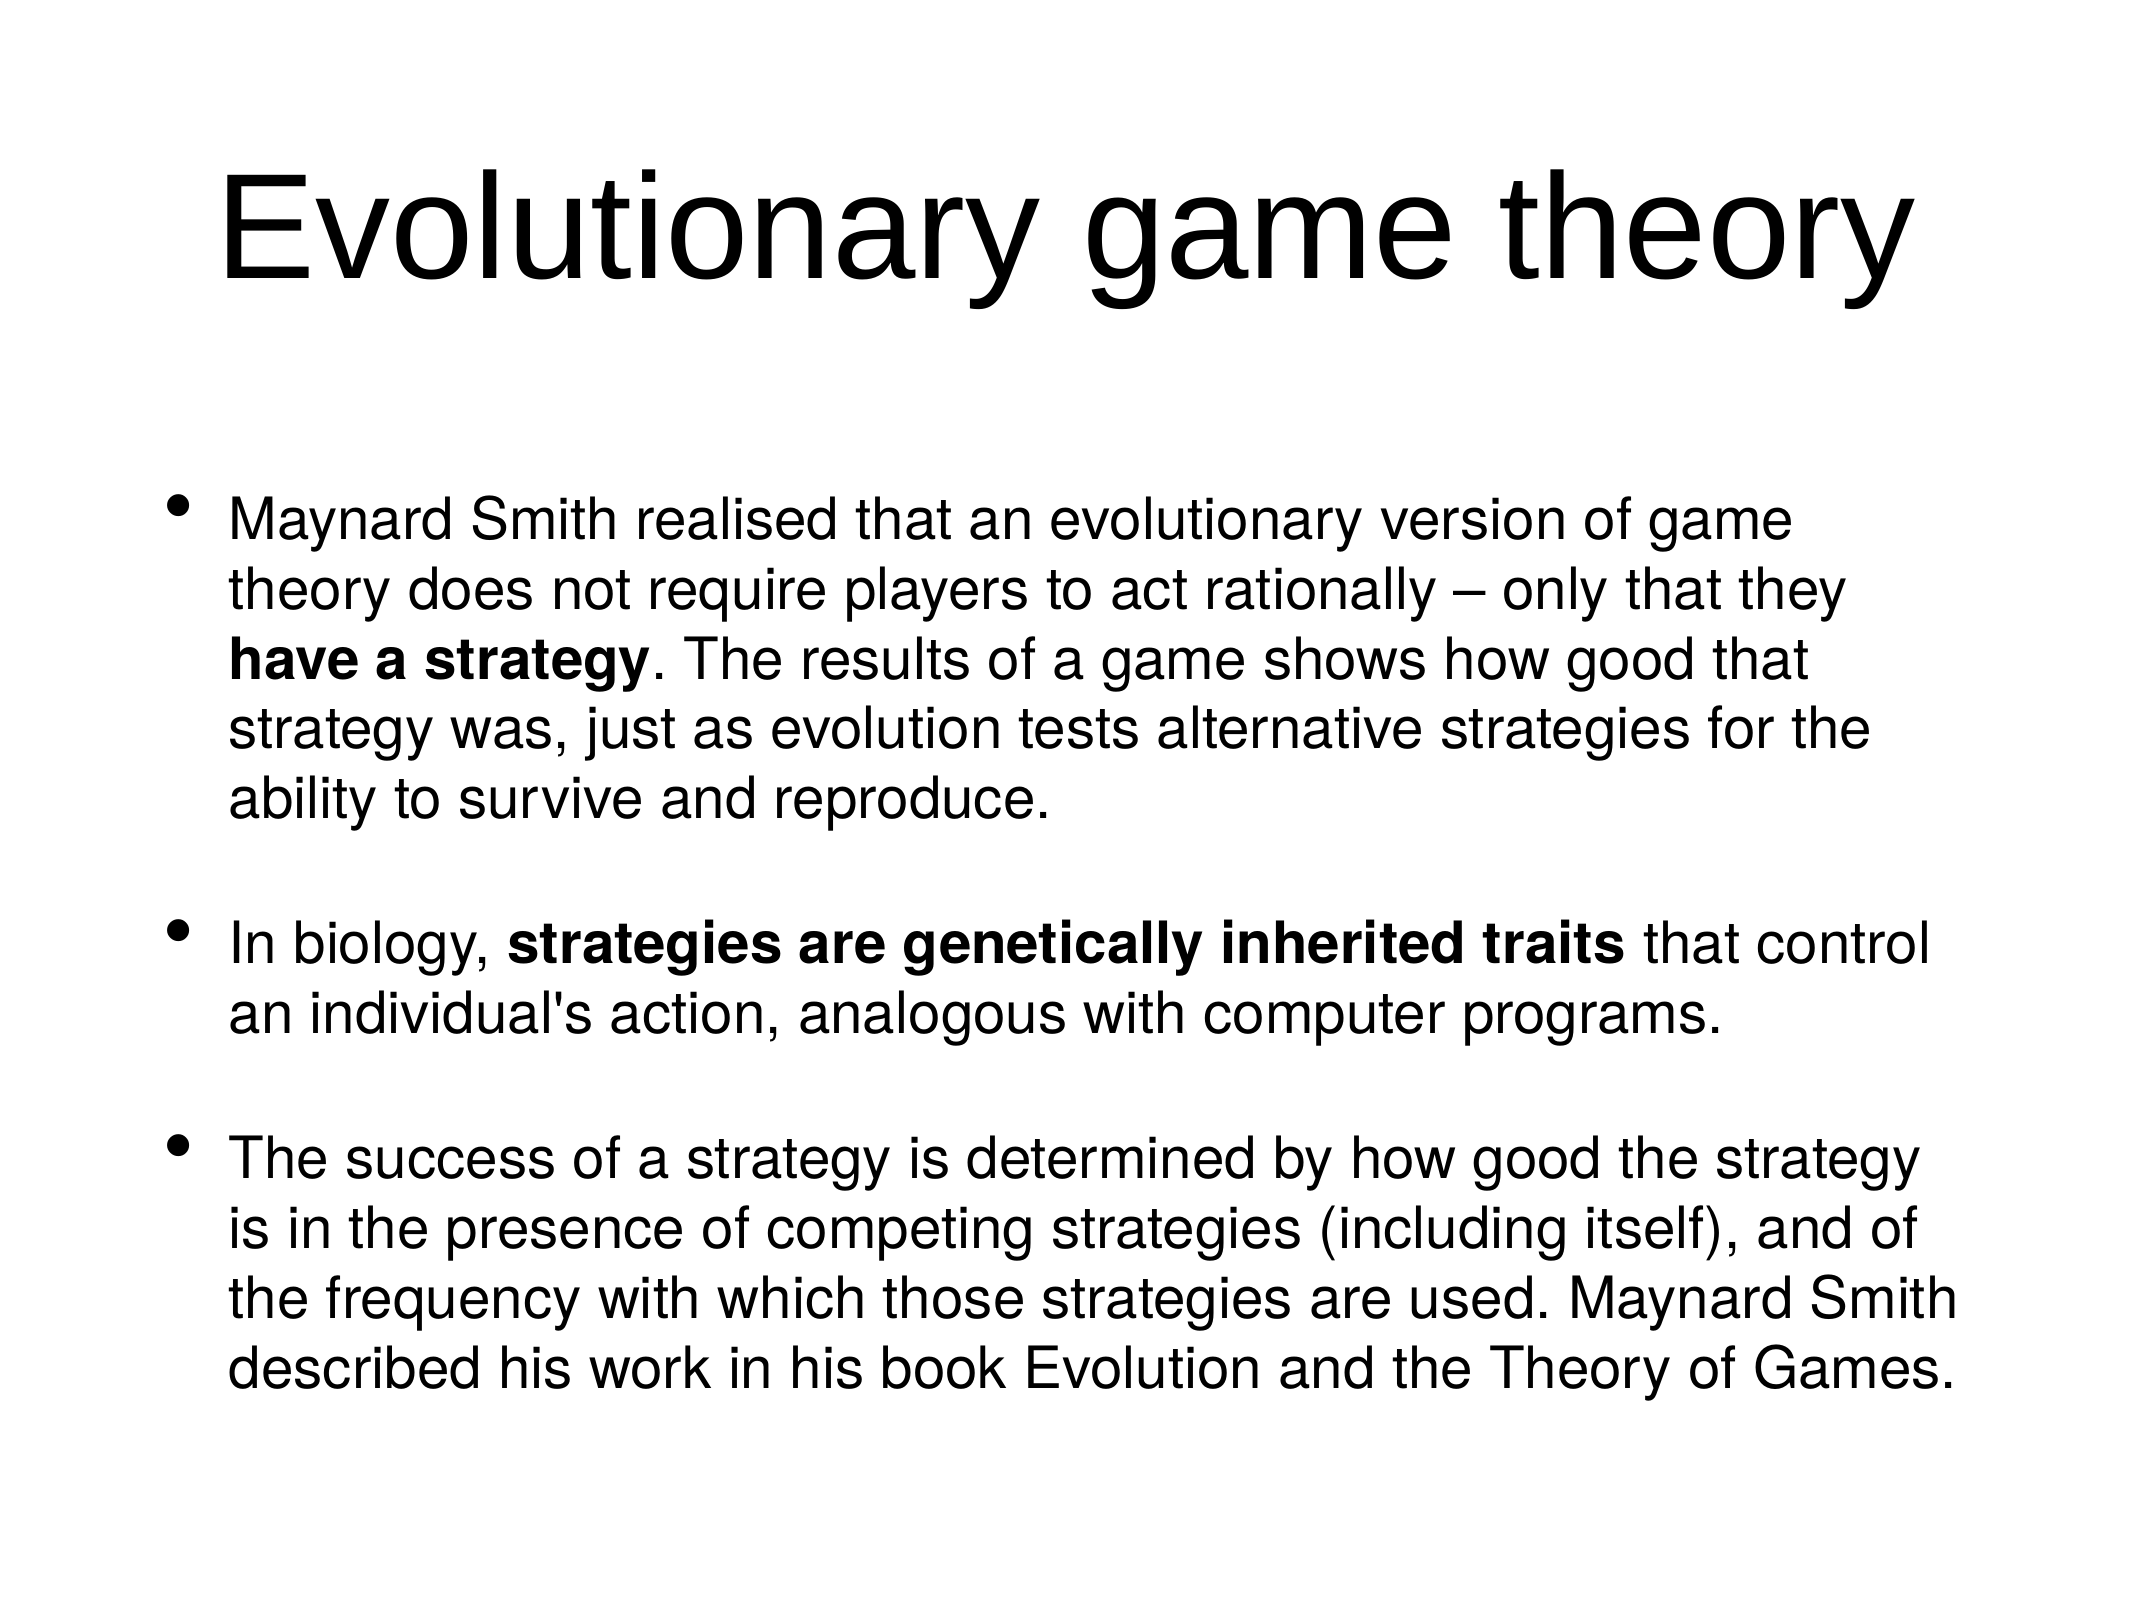

# Evolutionary game theory
Maynard Smith realised that an evolutionary version of game theory does not require players to act rationally – only that they have a strategy. The results of a game shows how good that strategy was, just as evolution tests alternative strategies for the ability to survive and reproduce.
In biology, strategies are genetically inherited traits that control an individual's action, analogous with computer programs.
The success of a strategy is determined by how good the strategy is in the presence of competing strategies (including itself), and of the frequency with which those strategies are used. Maynard Smith described his work in his book Evolution and the Theory of Games.